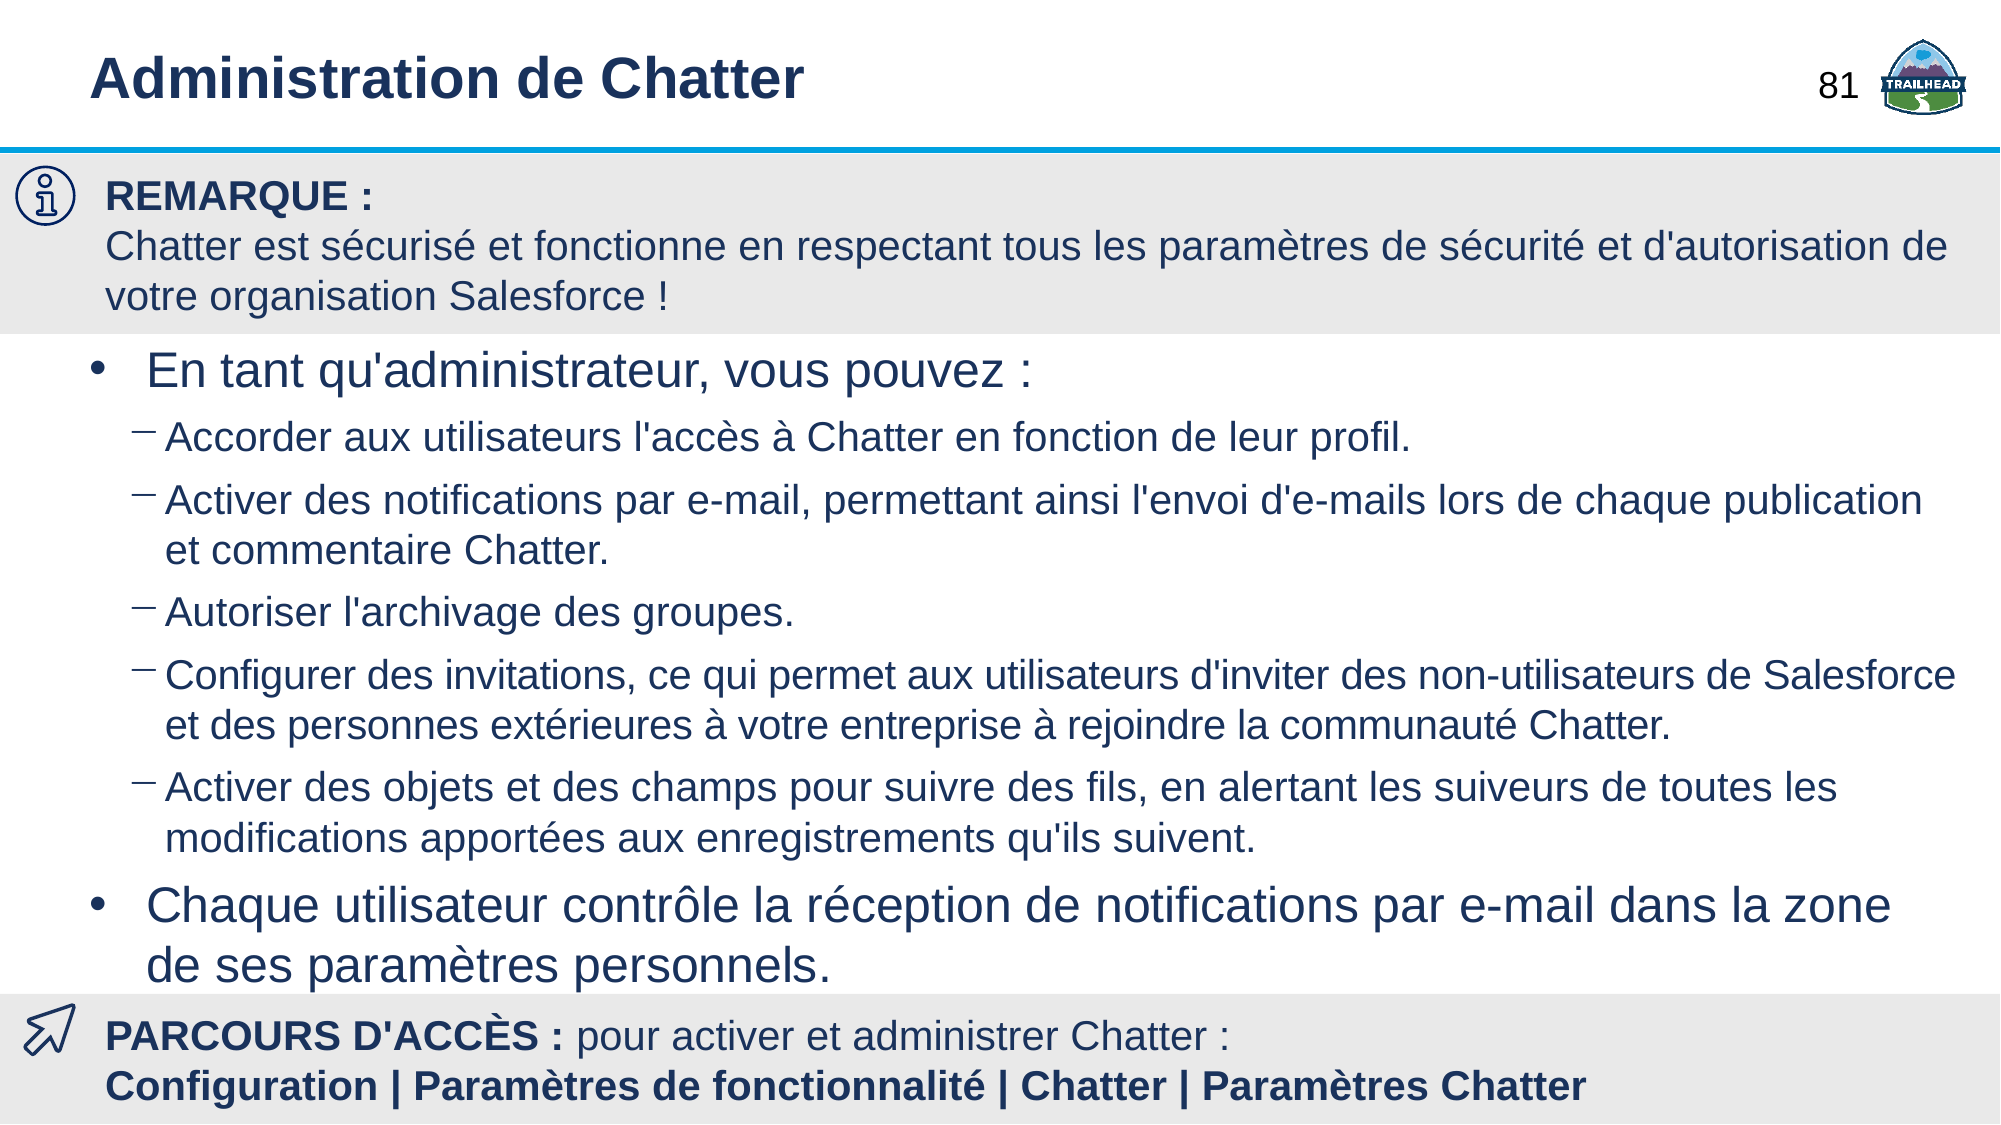

Administration de Chatter
81
REMARQUE :
Chatter est sécurisé et fonctionne en respectant tous les paramètres de sécurité et d'autorisation de votre organisation Salesforce !

En tant qu'administrateur, vous pouvez :
Accorder aux utilisateurs l'accès à Chatter en fonction de leur profil.
Activer des notifications par e-mail, permettant ainsi l'envoi d'e-mails lors de chaque publication et commentaire Chatter.
Autoriser l'archivage des groupes.
Configurer des invitations, ce qui permet aux utilisateurs d'inviter des non-utilisateurs de Salesforce et des personnes extérieures à votre entreprise à rejoindre la communauté Chatter.
Activer des objets et des champs pour suivre des fils, en alertant les suiveurs de toutes les modifications apportées aux enregistrements qu'ils suivent.
Chaque utilisateur contrôle la réception de notifications par e-mail dans la zone de ses paramètres personnels.

PARCOURS D'ACCÈS : pour activer et administrer Chatter :
Configuration | Paramètres de fonctionnalité | Chatter | Paramètres Chatter